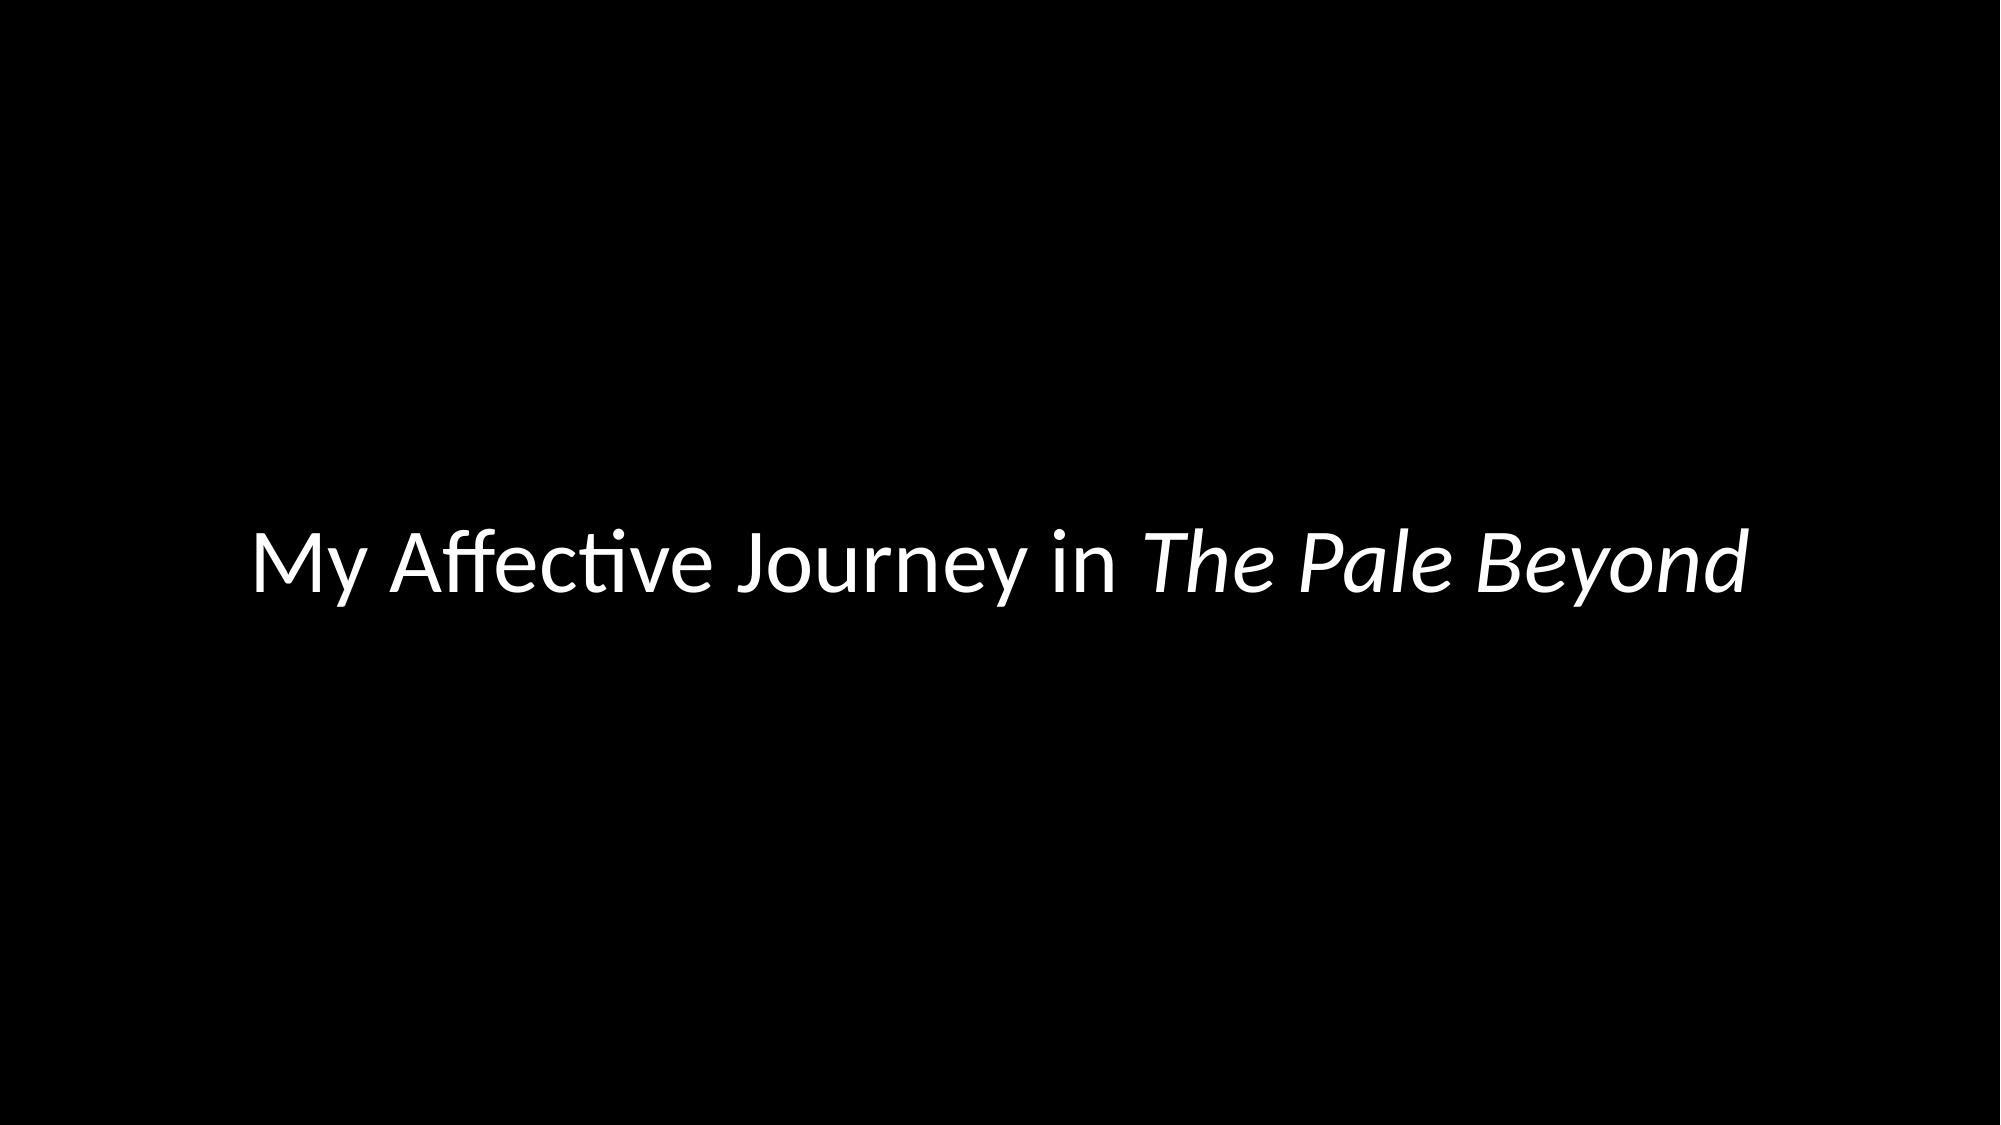

# My Affective Journey in The Pale Beyond